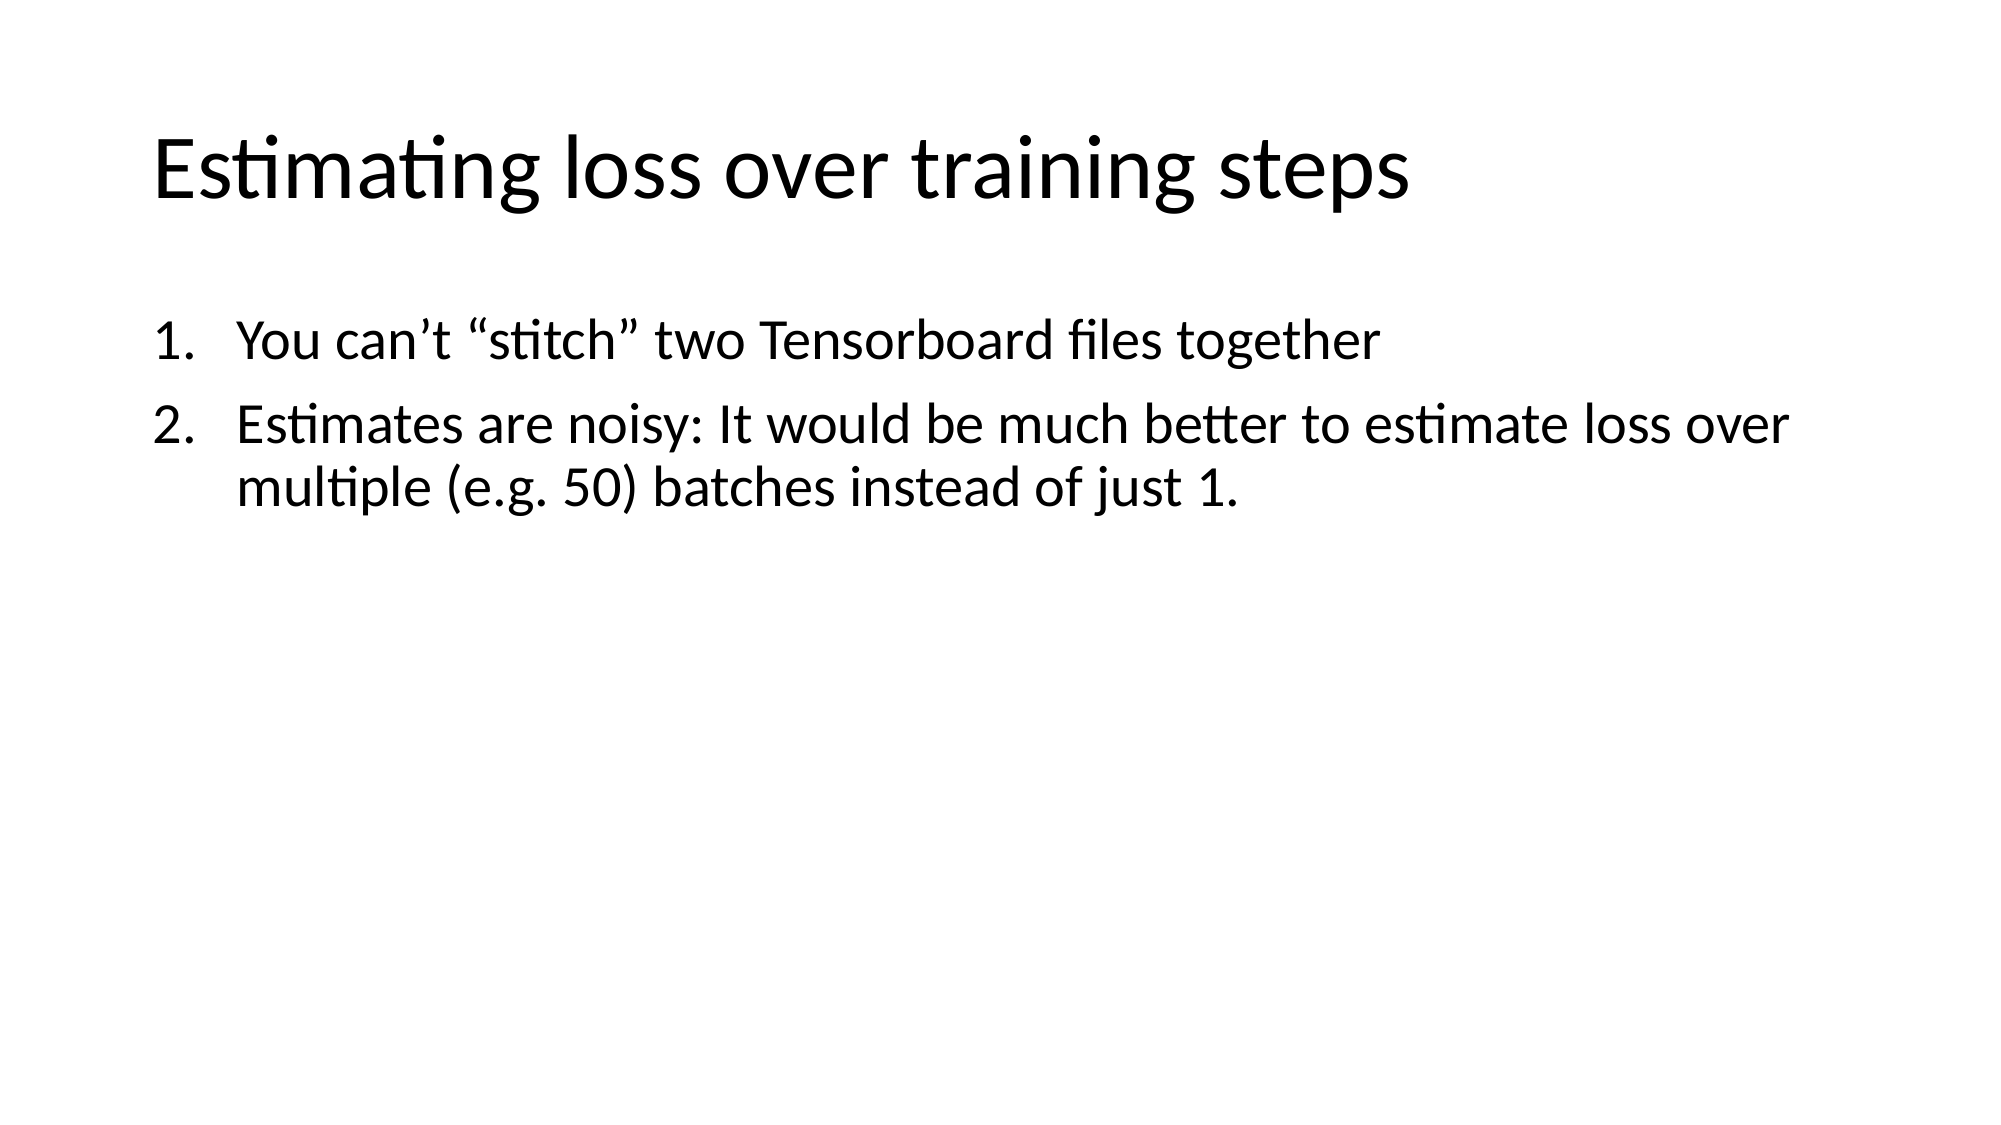

# Estimating loss over training steps
You can’t “stitch” two Tensorboard files together
Estimates are noisy: It would be much better to estimate loss over multiple (e.g. 50) batches instead of just 1.